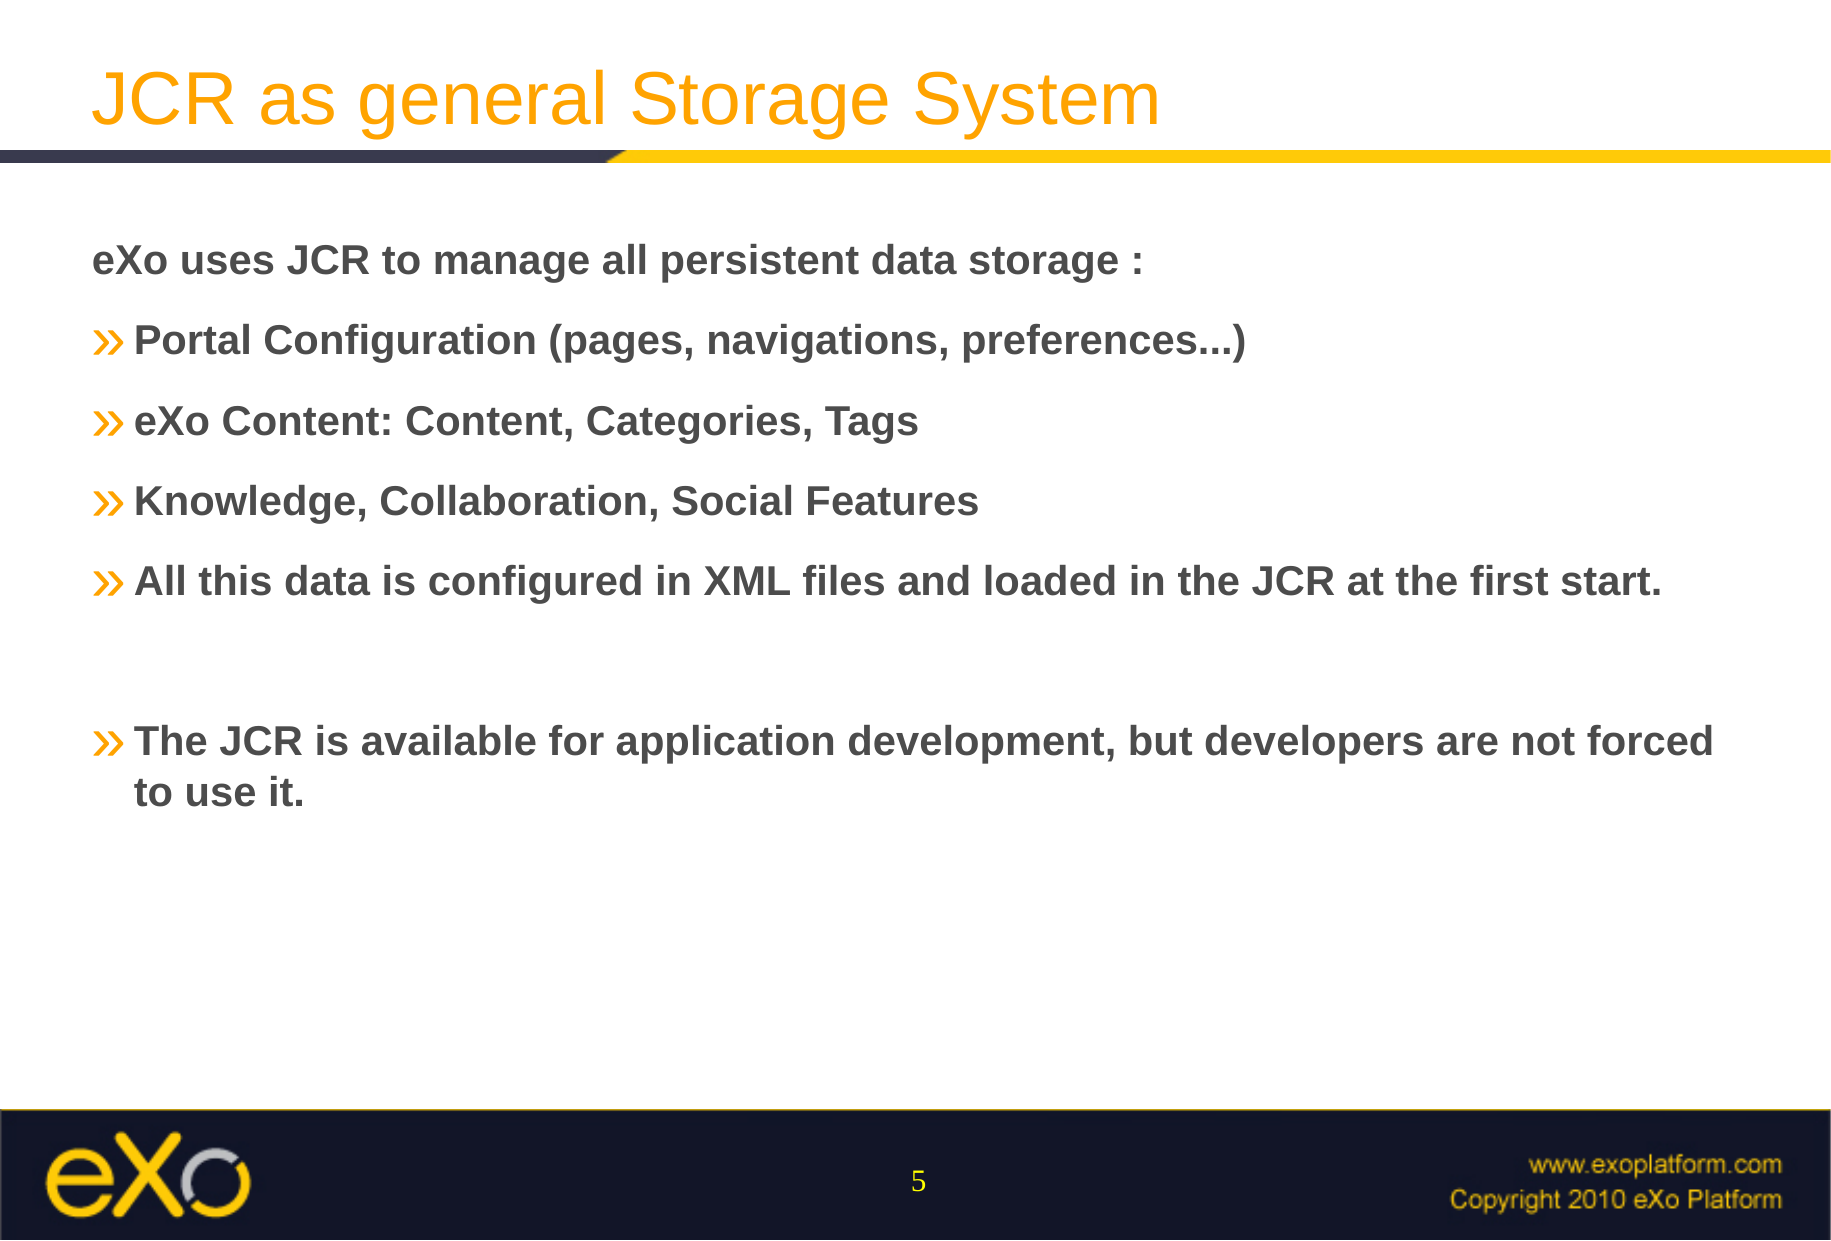

JCR as general Storage System
eXo uses JCR to manage all persistent data storage :
Portal Configuration (pages, navigations, preferences...)‏
eXo Content: Content, Categories, Tags
Knowledge, Collaboration, Social Features
All this data is configured in XML files and loaded in the JCR at the first start.

The JCR is available for application development, but developers are not forced to use it.